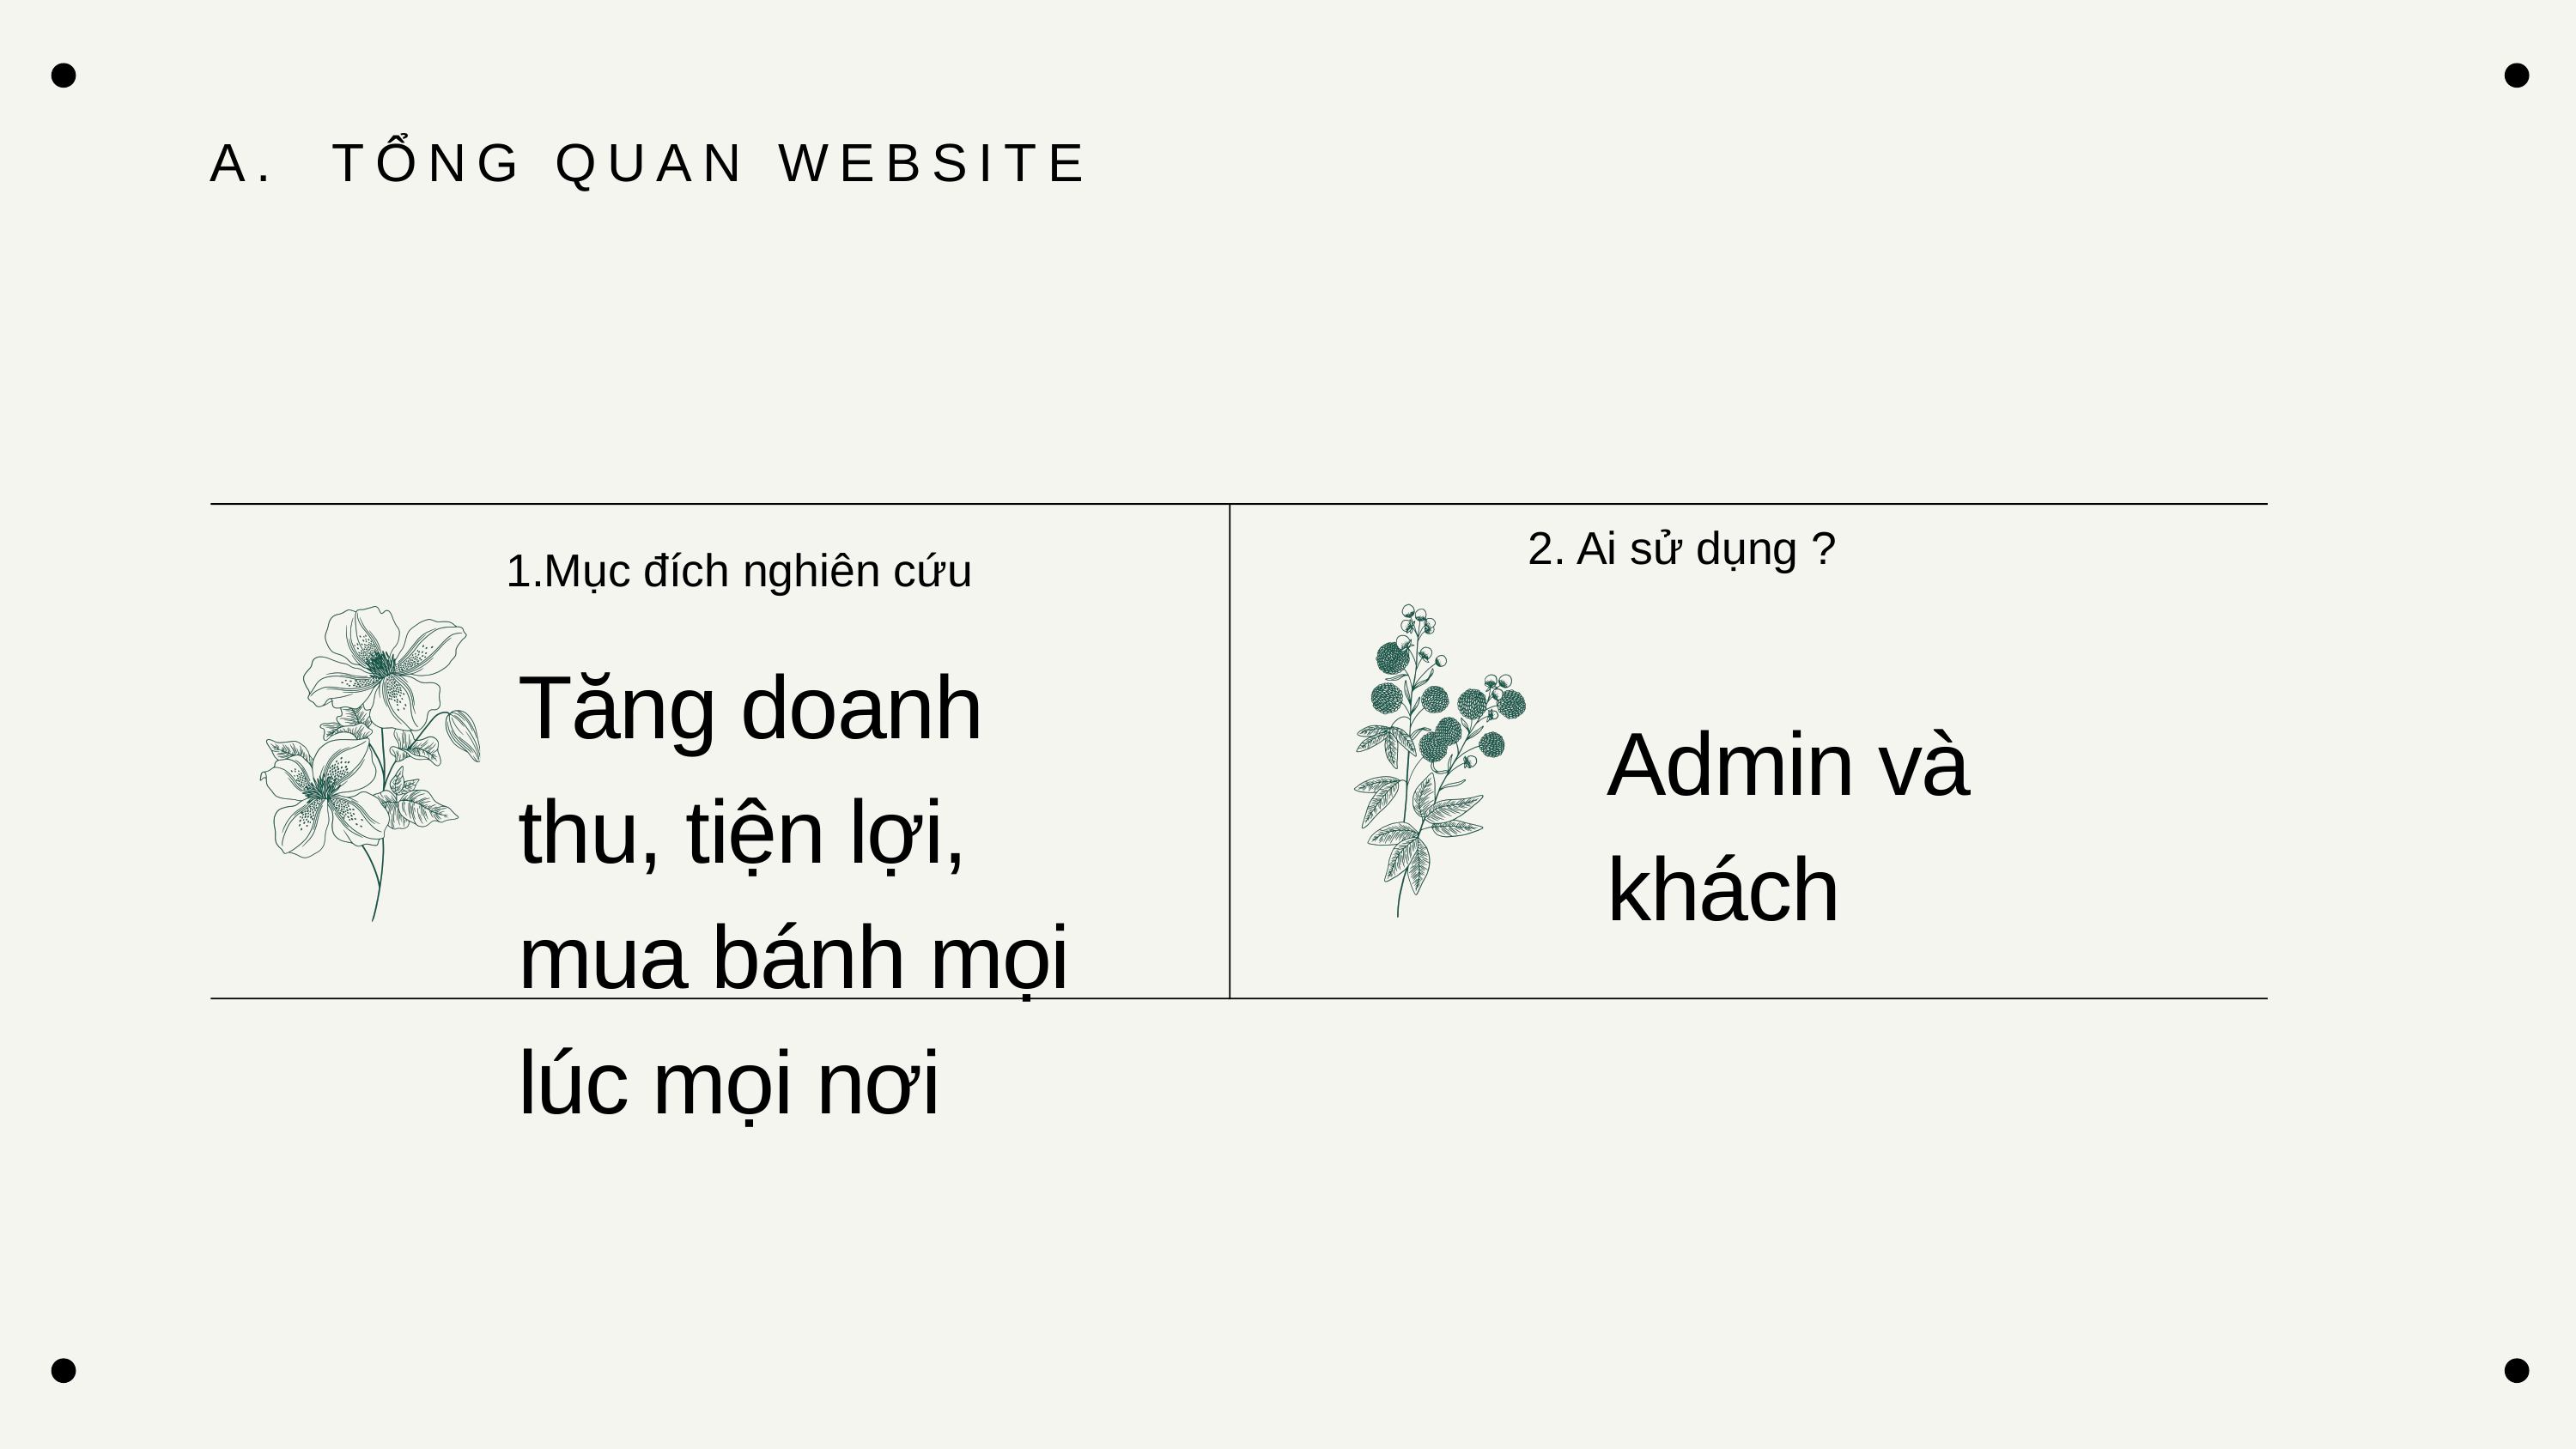

A.  TỔNG QUAN WEBSITE

2. Ai sử dụng ?
1.Mục đích nghiên cứu

Tăng doanh thu, tiện lợi, mua bánh mọi lúc mọi nơi
Admin và khách